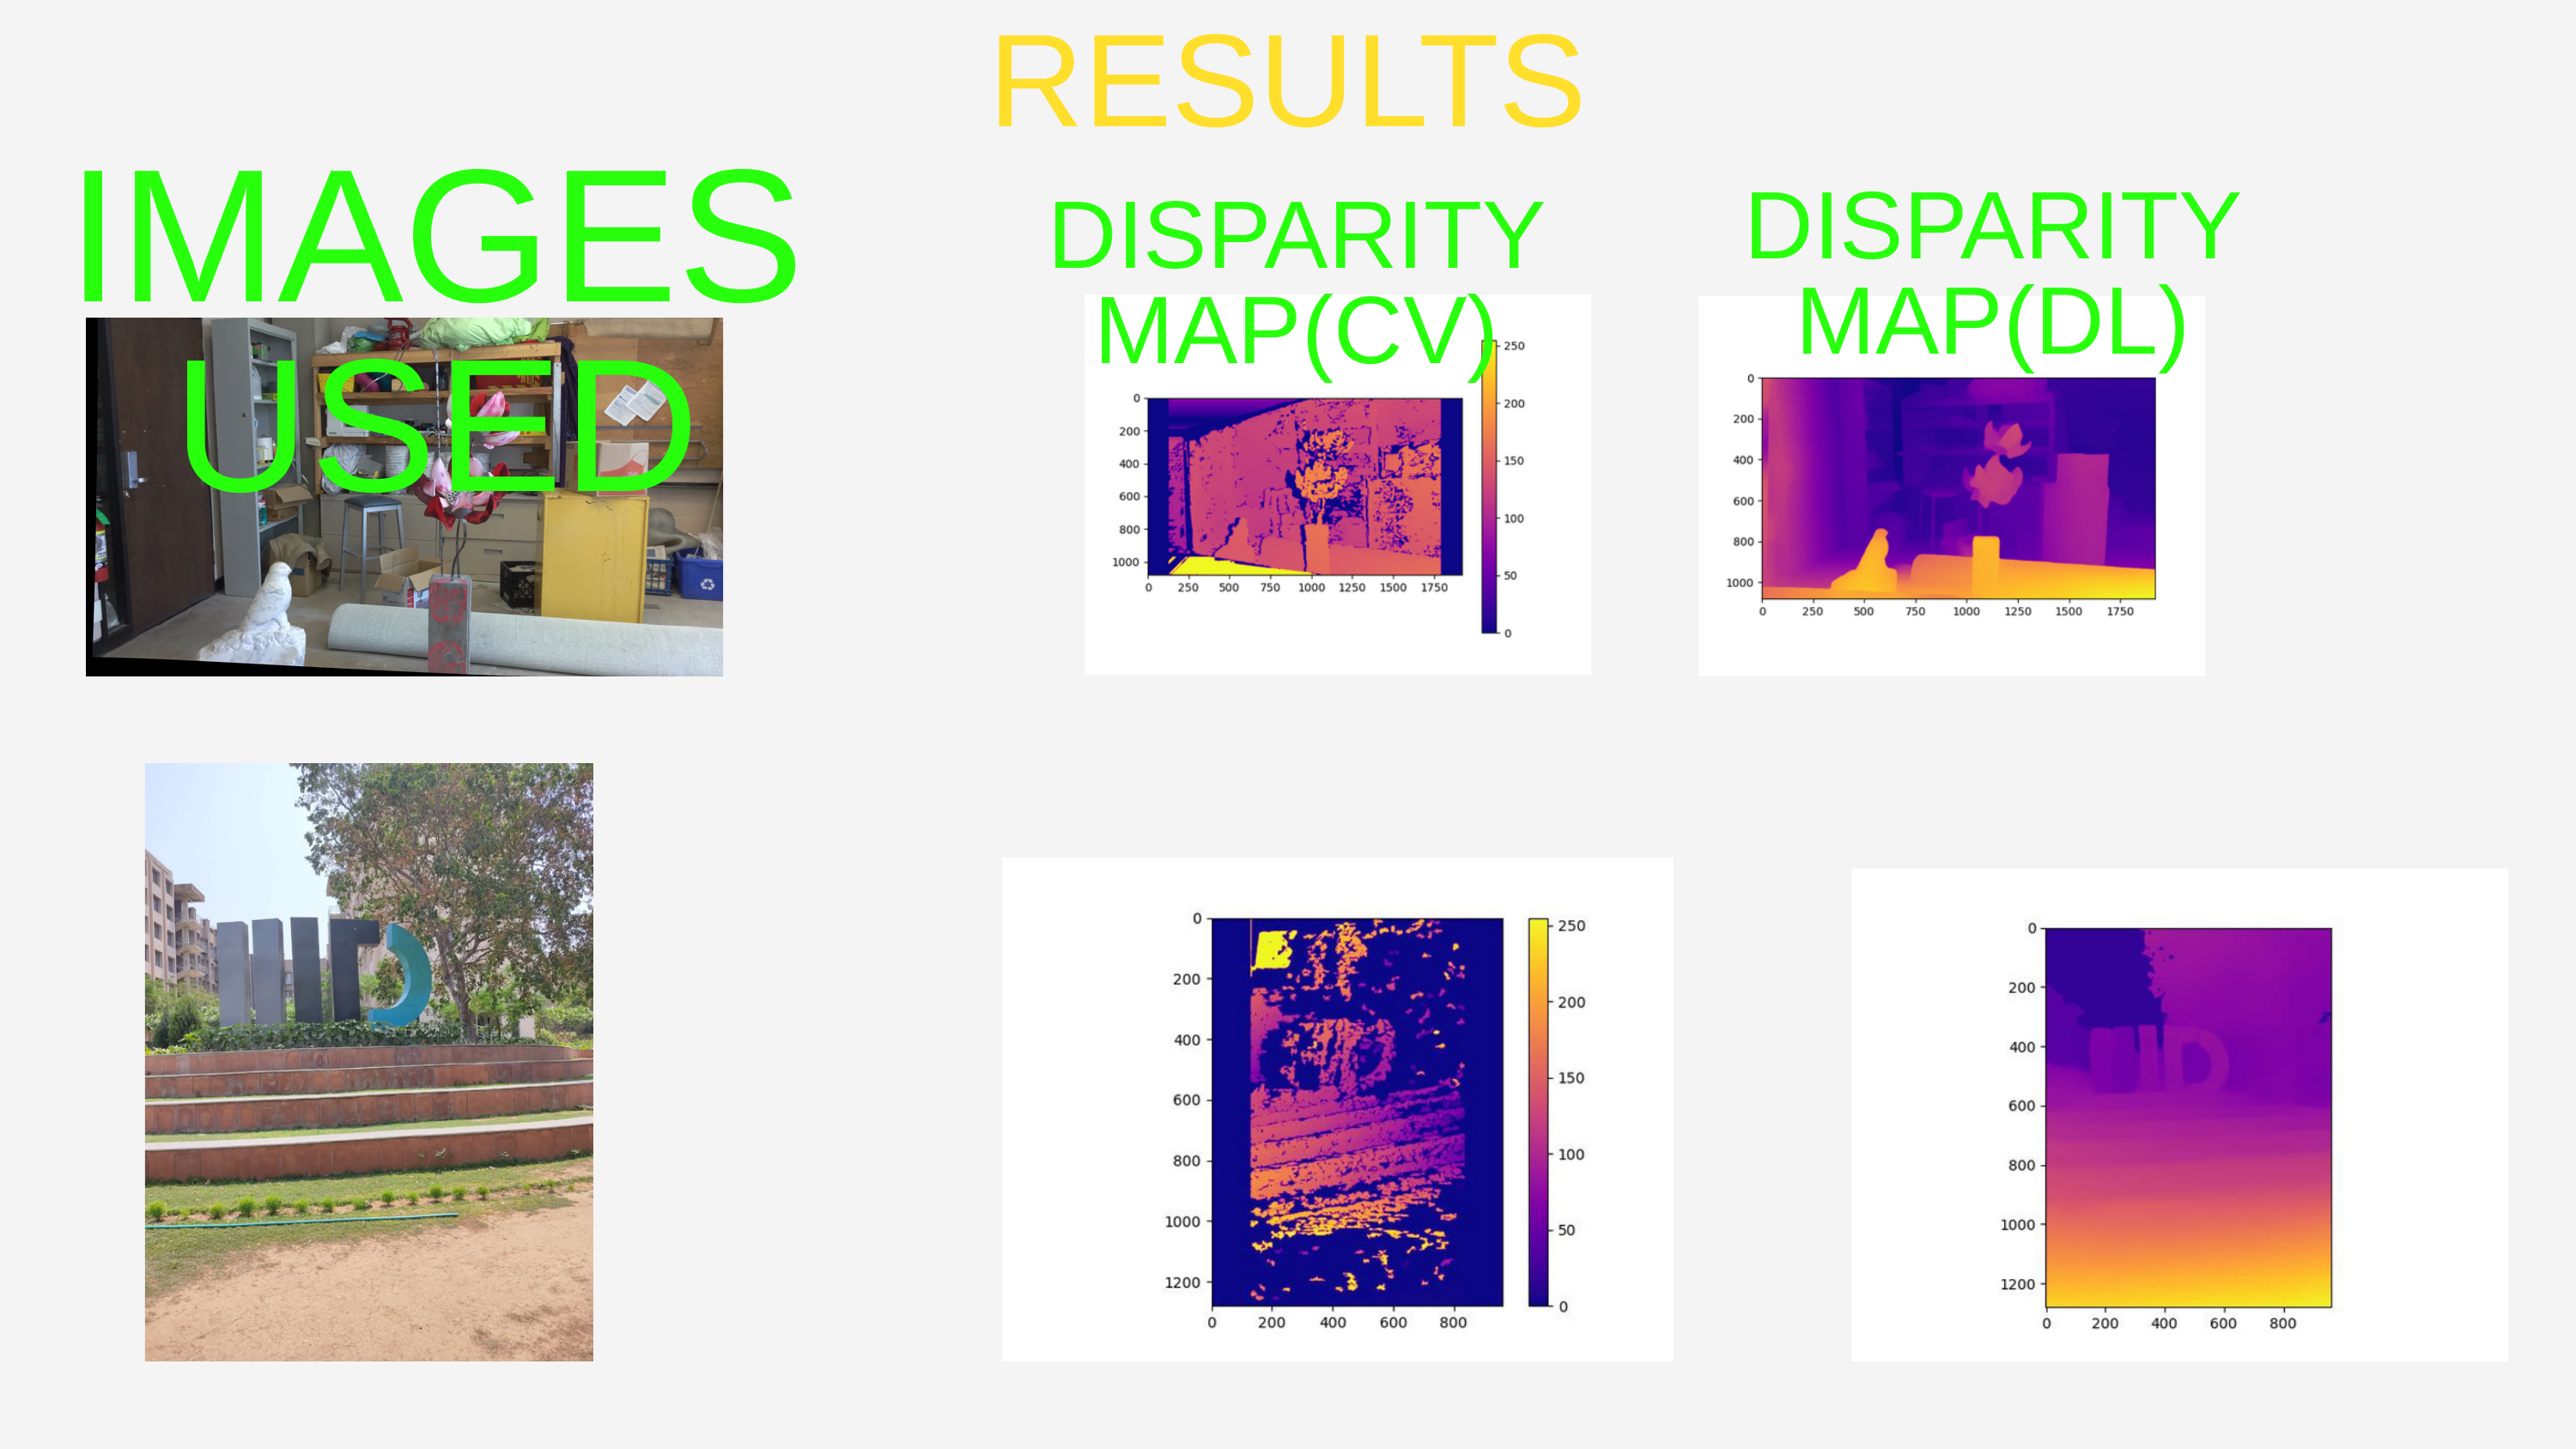

RESULTS
IMAGES USED
DISPARITY MAP(DL)
DISPARITY MAP(CV)